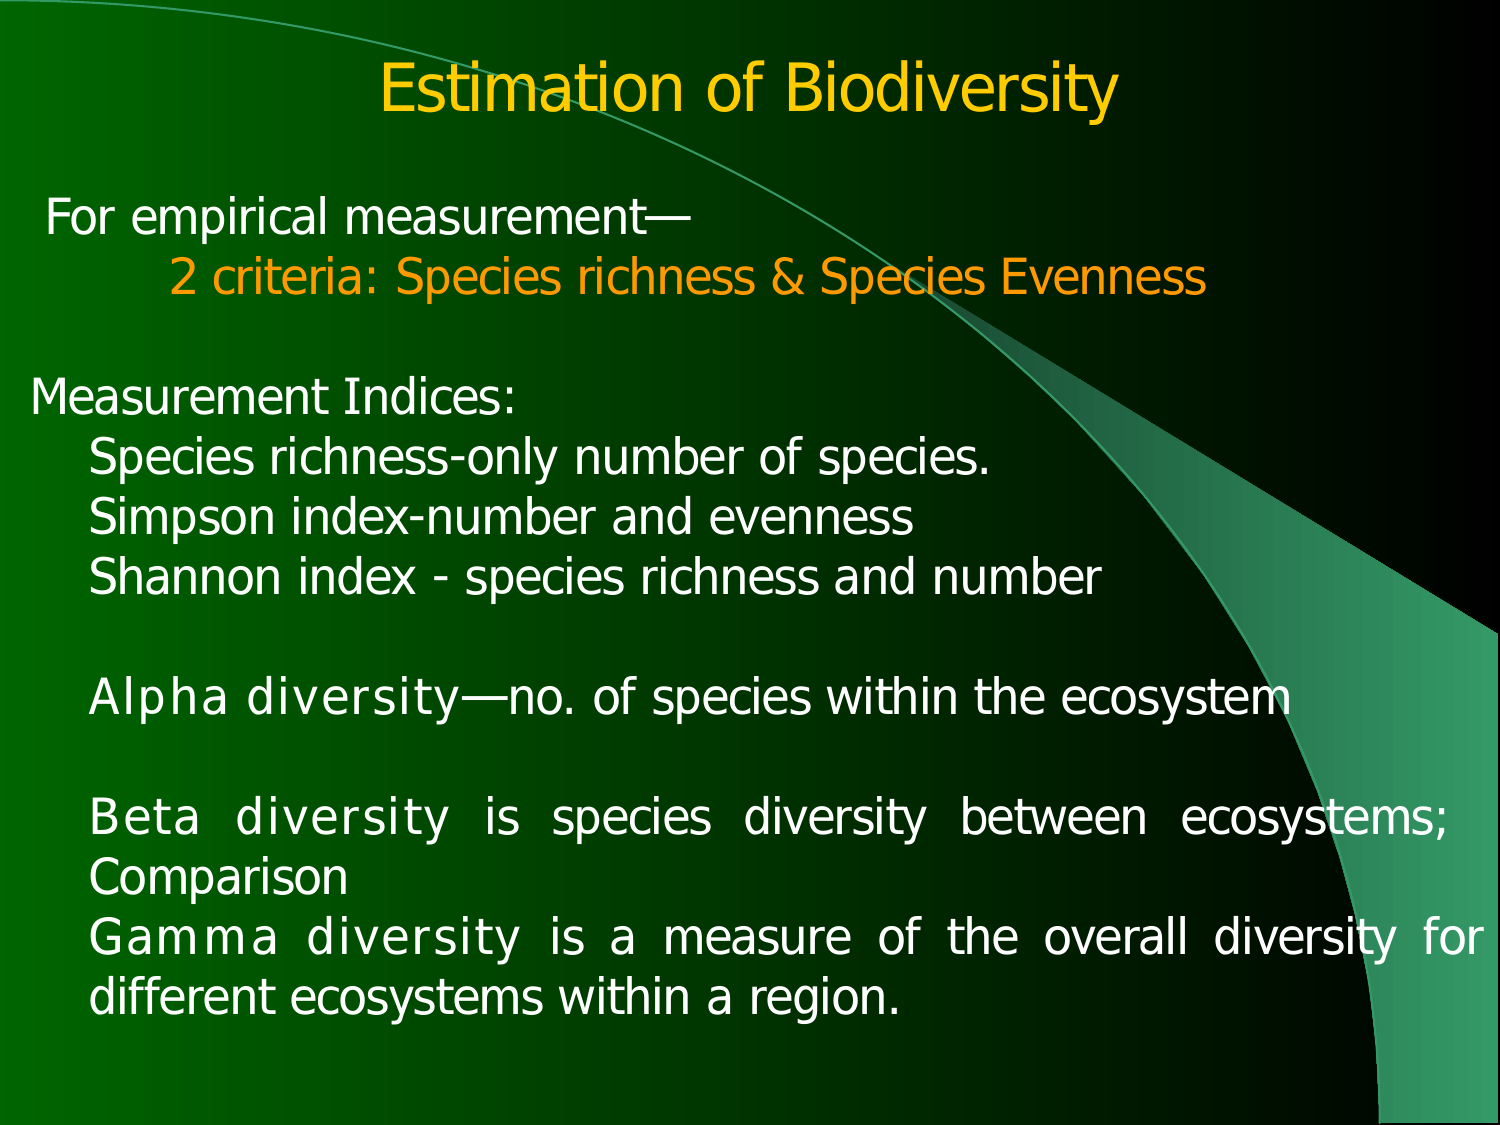

Estimation of Biodiversity

  For empirical measurement—
          2 criteria: Species richness & Species Evenness

 Measurement Indices:
Species richness-only number of species.
Simpson index-number and evenness
Shannon index - species richness and number

Alpha diversity—no. of species within the ecosystem

Beta diversity is species diversity between ecosystems;  Comparison
Gamma diversity is a measure of the overall diversity for different ecosystems within a region.